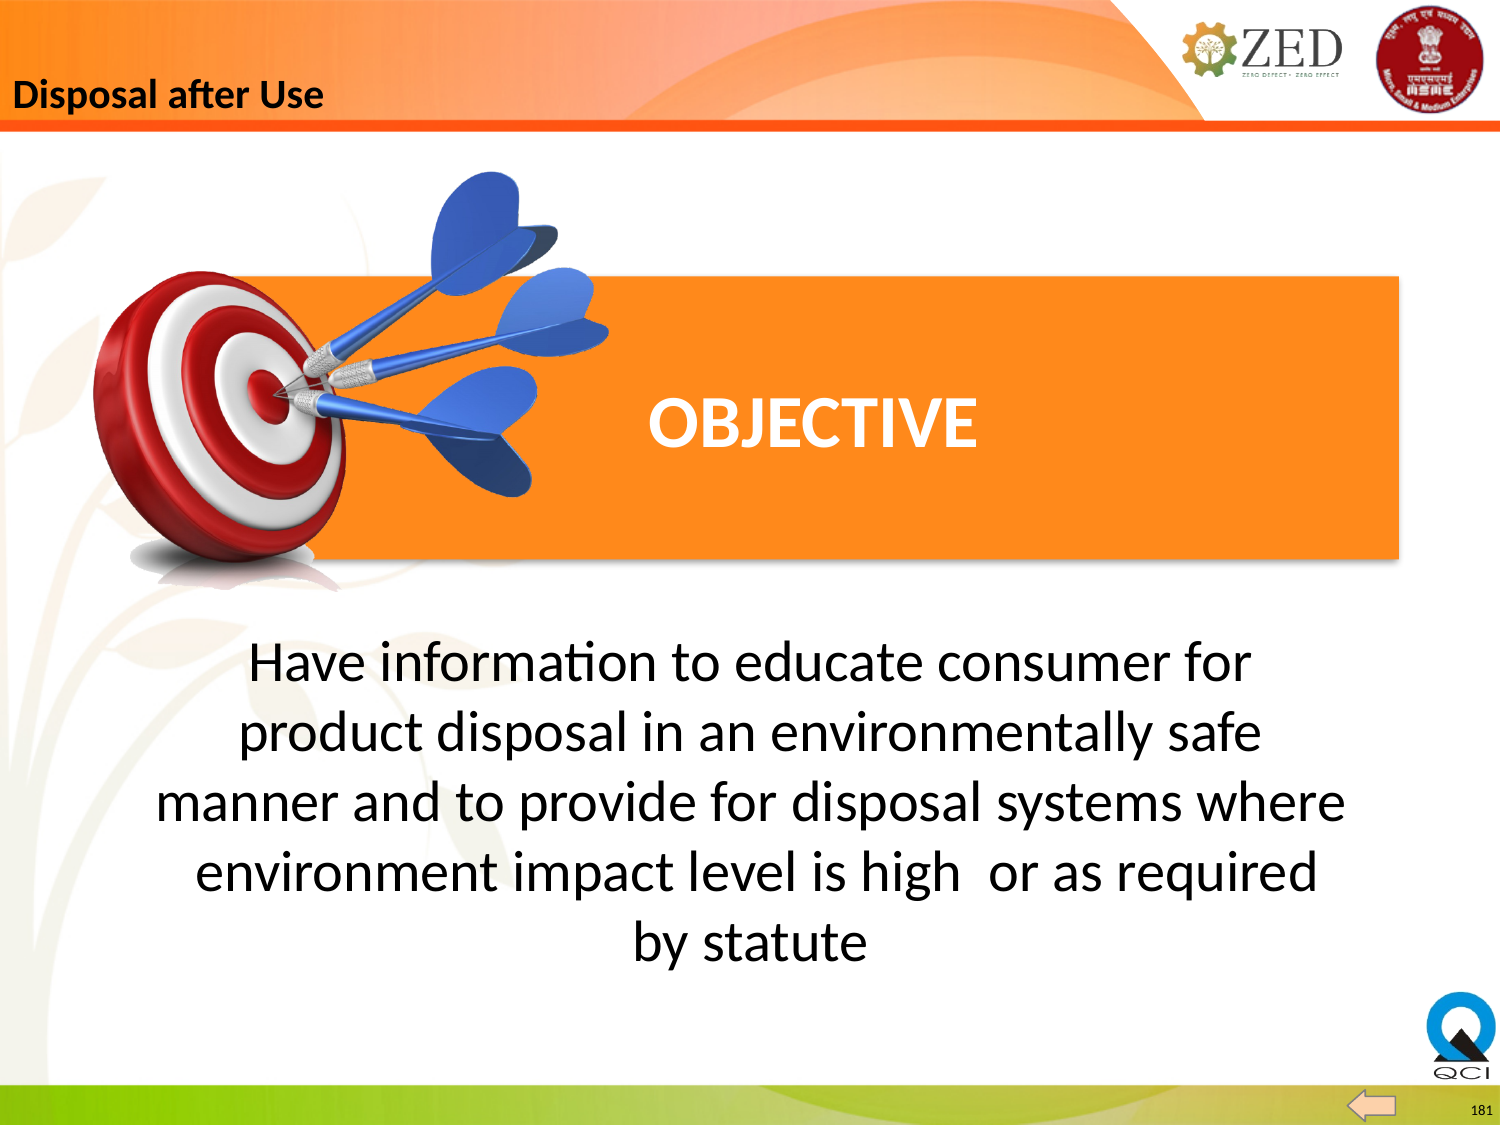

Disposal after Use
Have information to educate consumer for product disposal in an environmentally safe manner and to provide for disposal systems where  environment impact level is high  or as required by statute